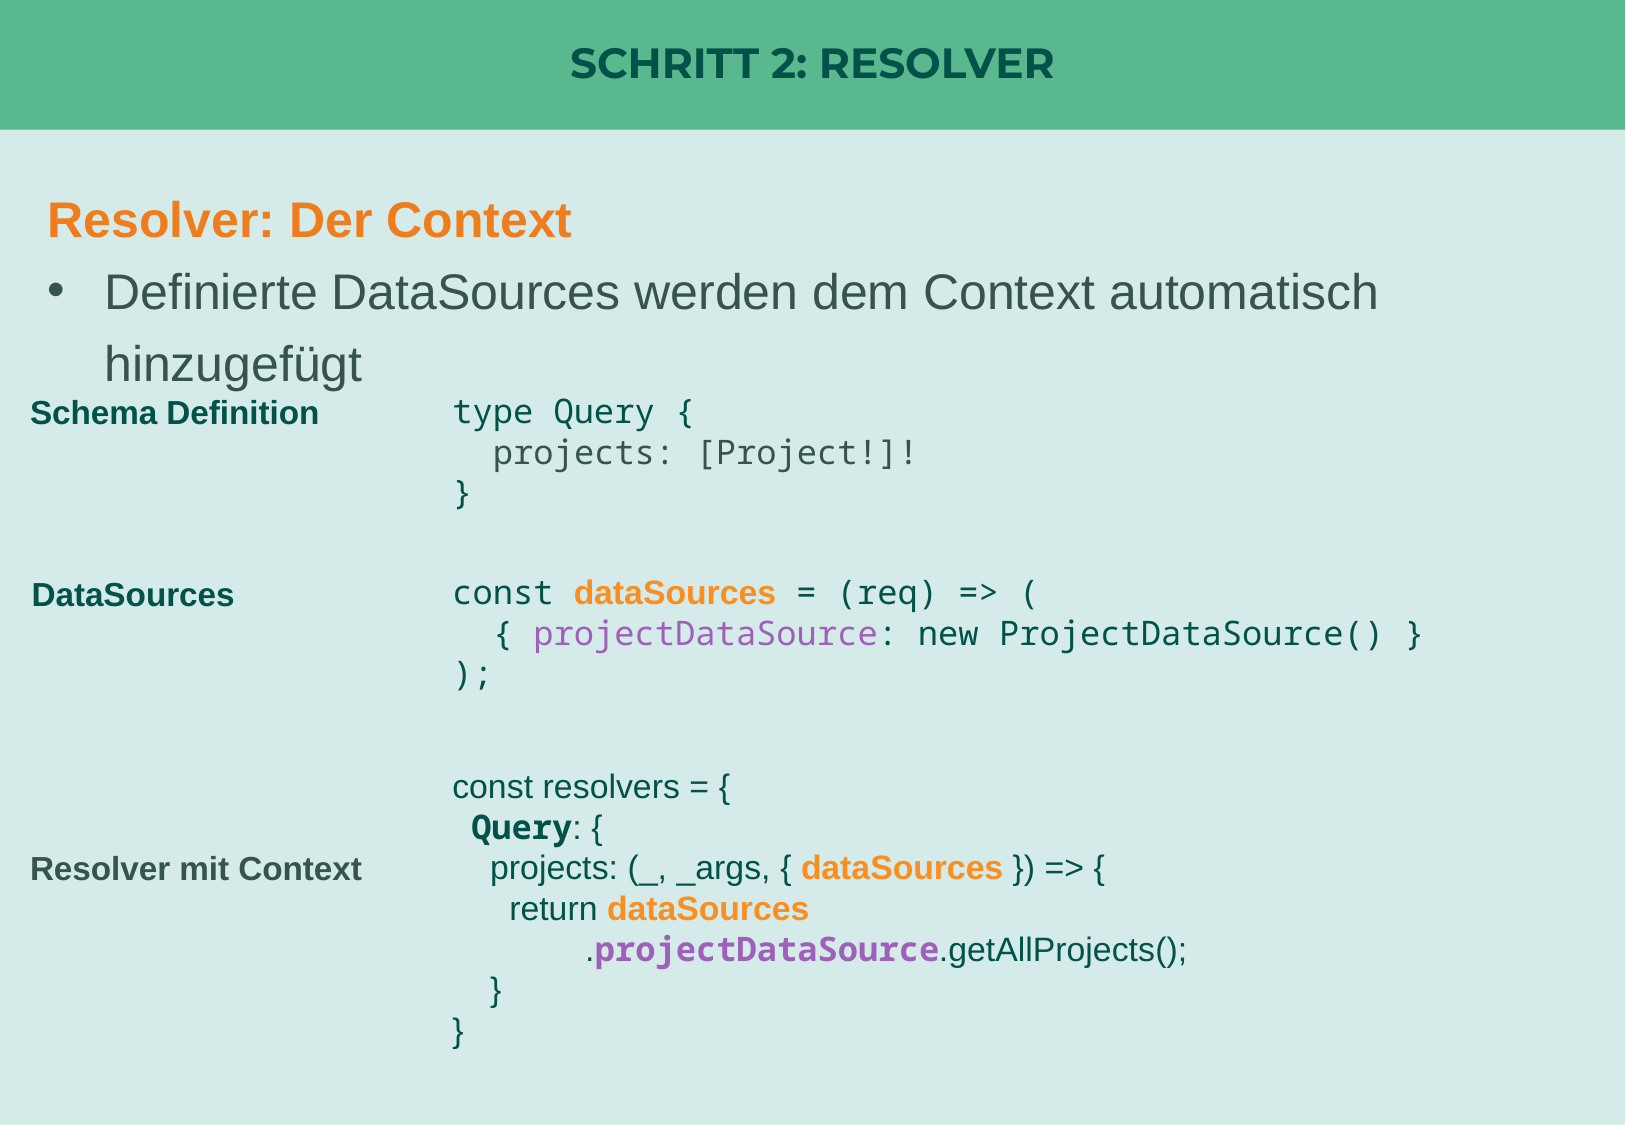

# Schritt 2: Resolver
Resolver: Der Context
Definierte DataSources werden dem Context automatisch hinzugefügt
Schema Definition
type Query {
  projects: [Project!]!
}

DataSources
const dataSources = (req) => (
  { projectDataSource: new ProjectDataSource() }
);
const resolvers = {
  Query: {
    projects: (_, _args, { dataSources }) => {
      return dataSources
              .projectDataSource.getAllProjects();
    }
}
Resolver mit Context